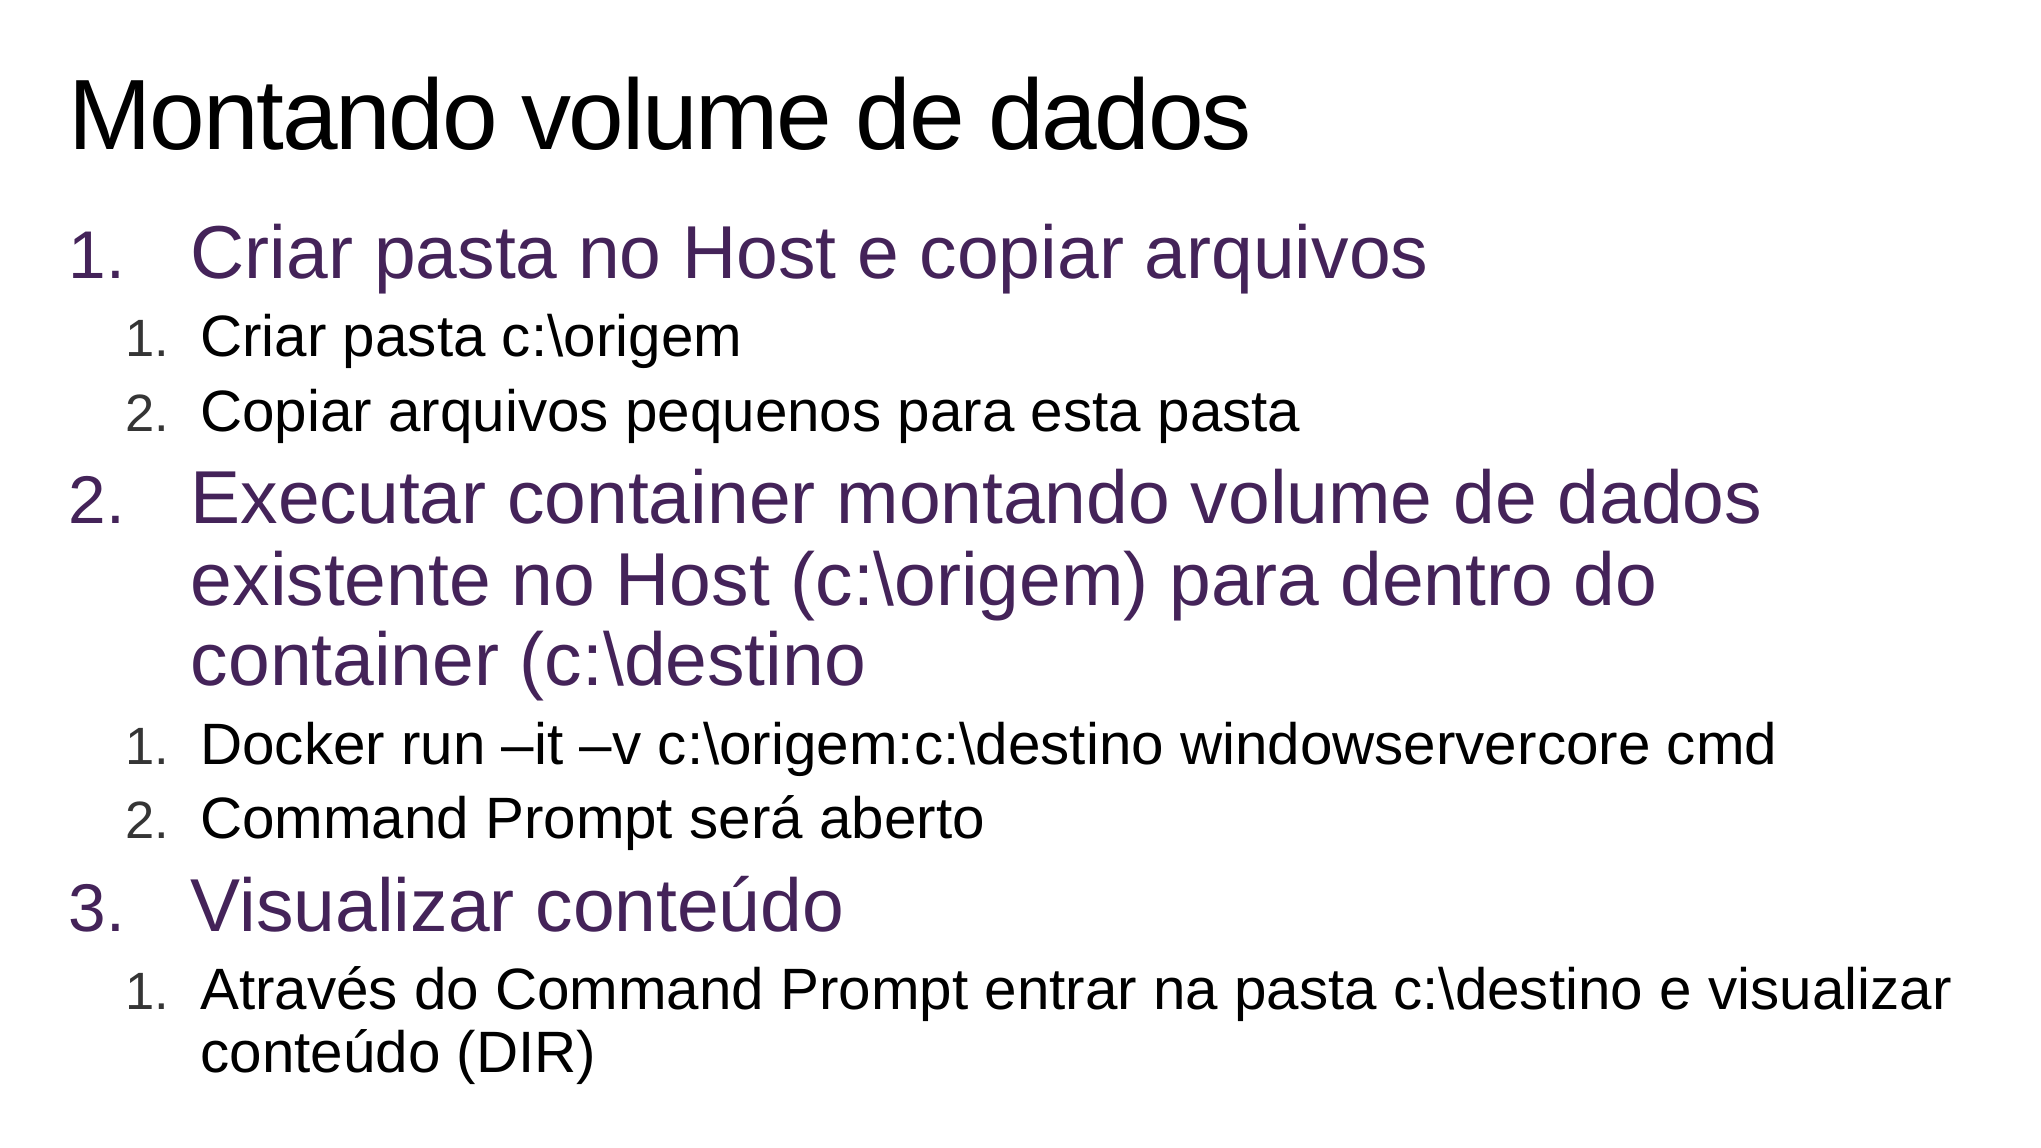

# Montando volume de dados
Criar pasta no Host e copiar arquivos
Criar pasta c:\origem
Copiar arquivos pequenos para esta pasta
Executar container montando volume de dados existente no Host (c:\origem) para dentro do container (c:\destino
Docker run –it –v c:\origem:c:\destino windowservercore cmd
Command Prompt será aberto
Visualizar conteúdo
Através do Command Prompt entrar na pasta c:\destino e visualizar conteúdo (DIR)